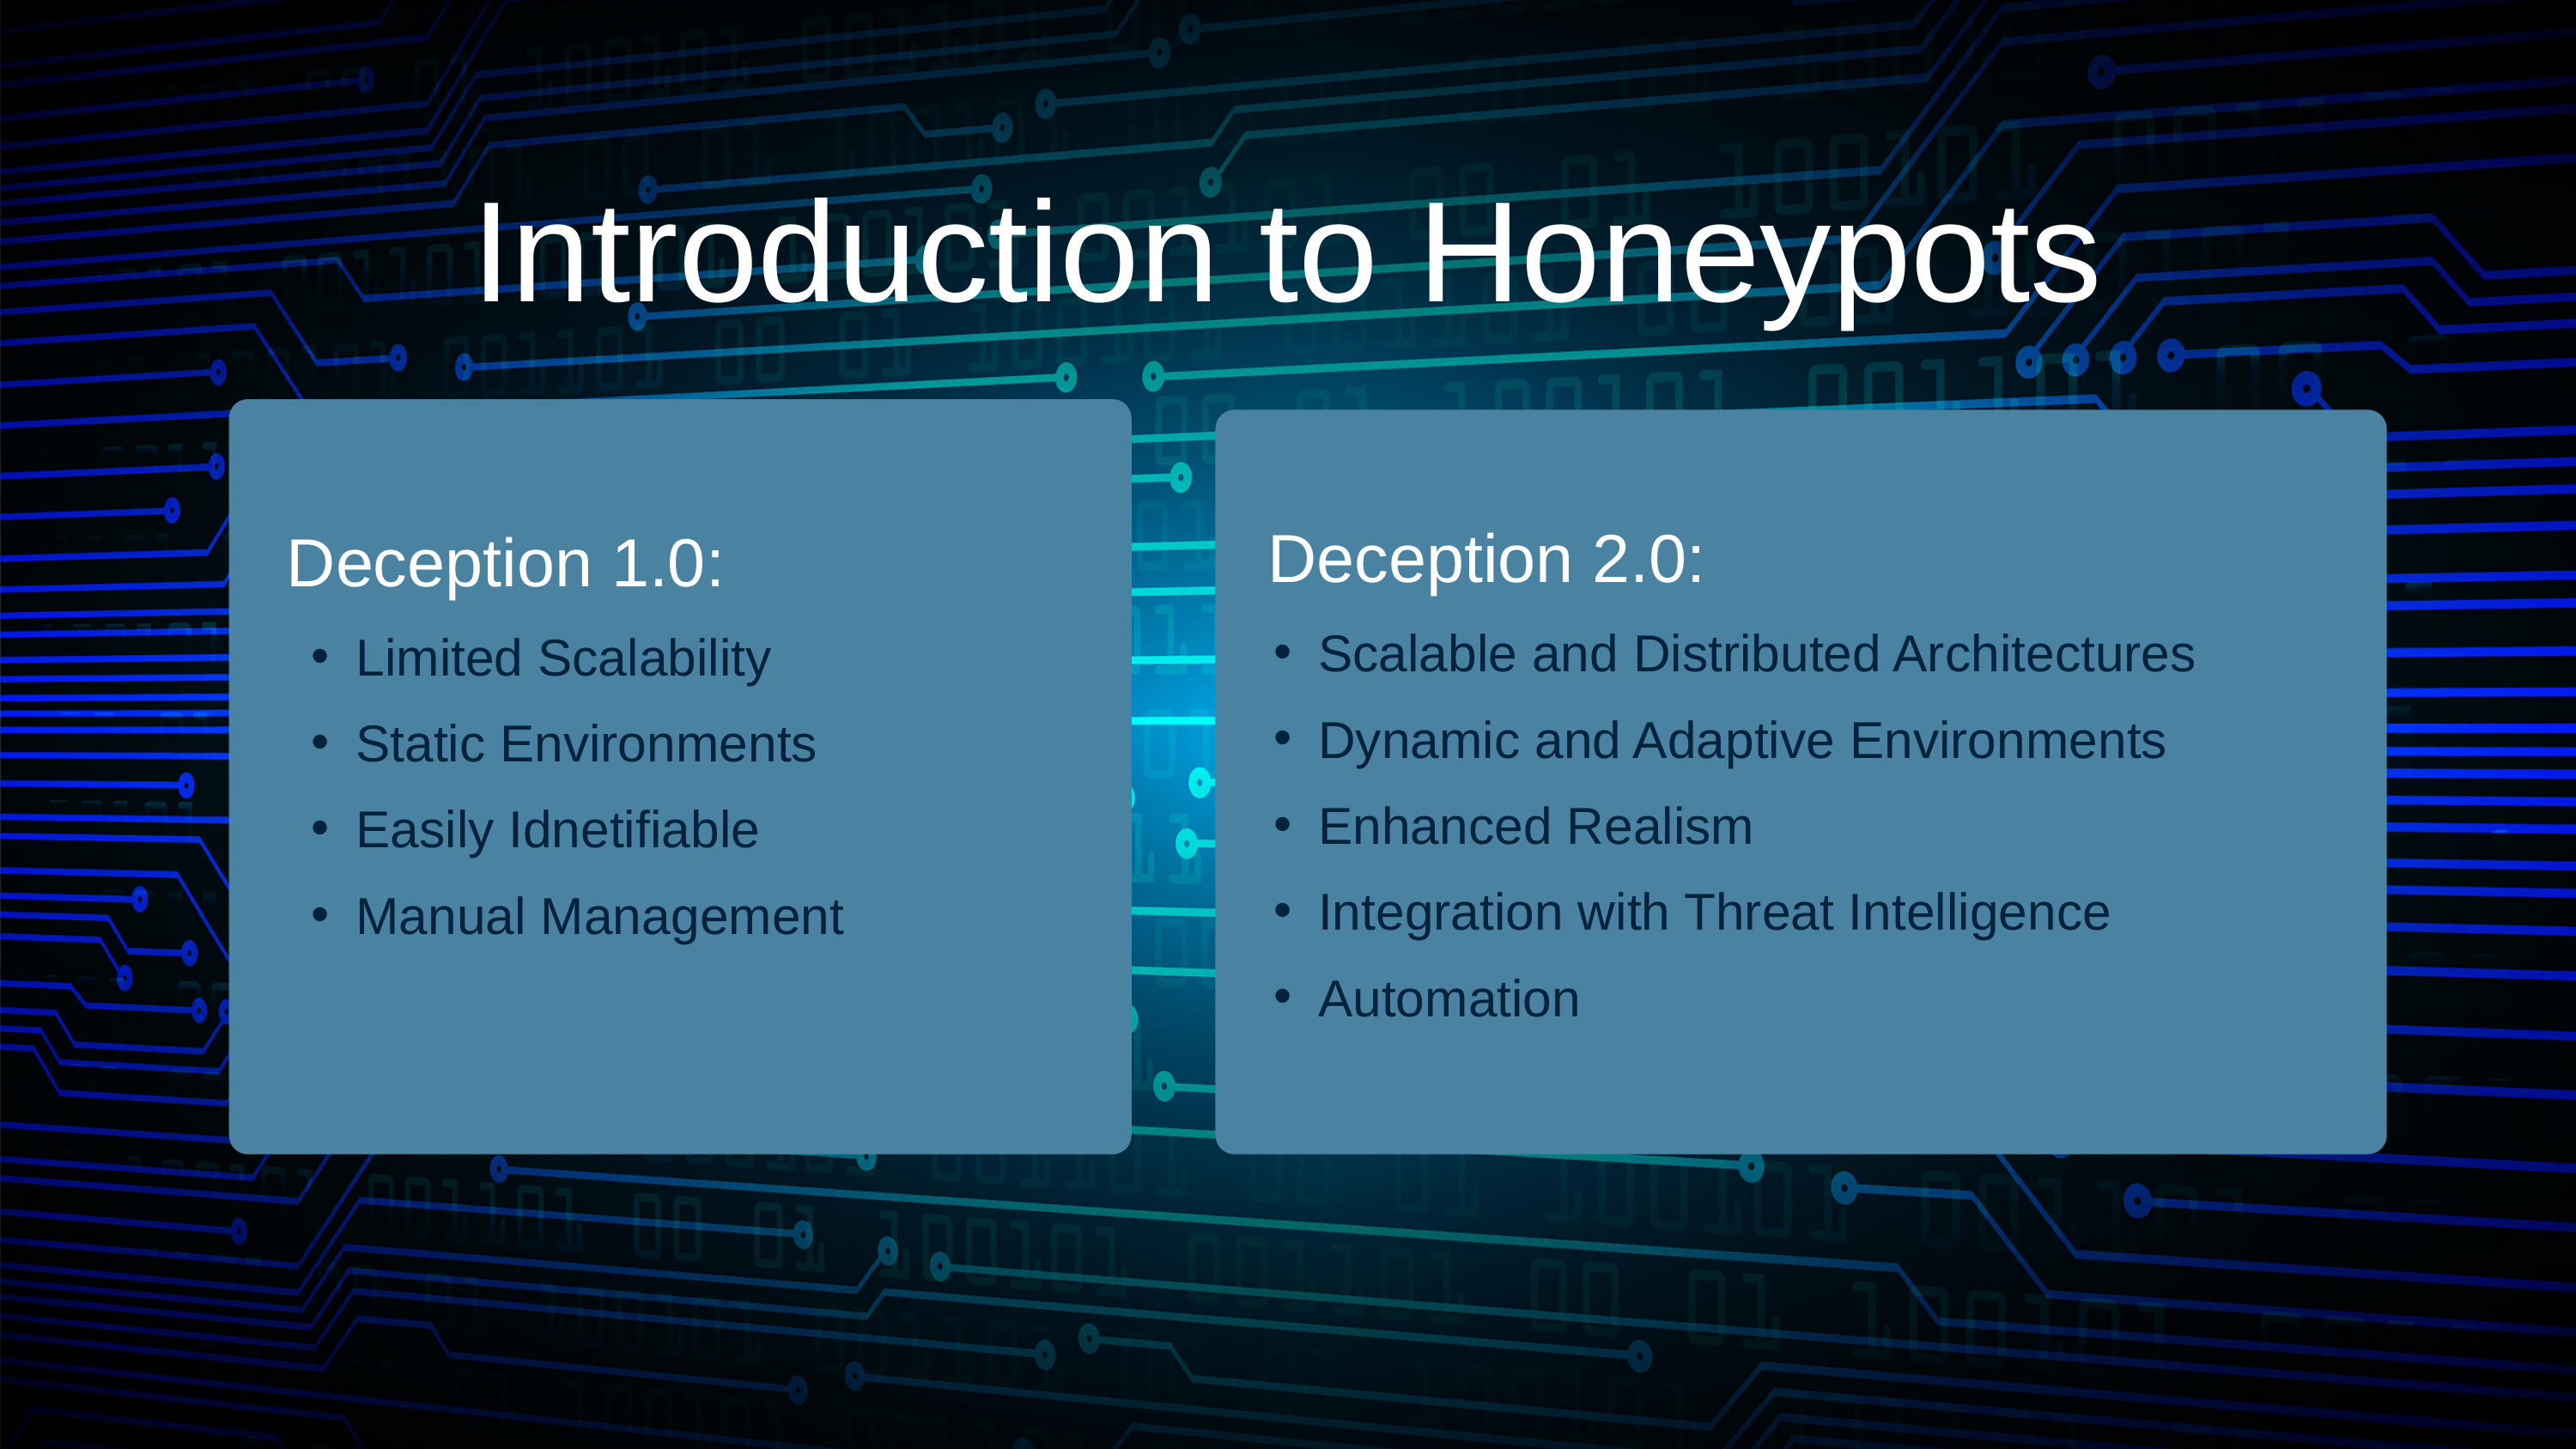

Introduction to Honeypots

  Deception 2.0:
Scalable and Distributed Architectures
Dynamic and Adaptive Environments
Enhanced Realism
Integration with Threat Intelligence
Automation
 Deception 1.0:
Limited Scalability
Static Environments
Easily Idnetifiable
Manual Management